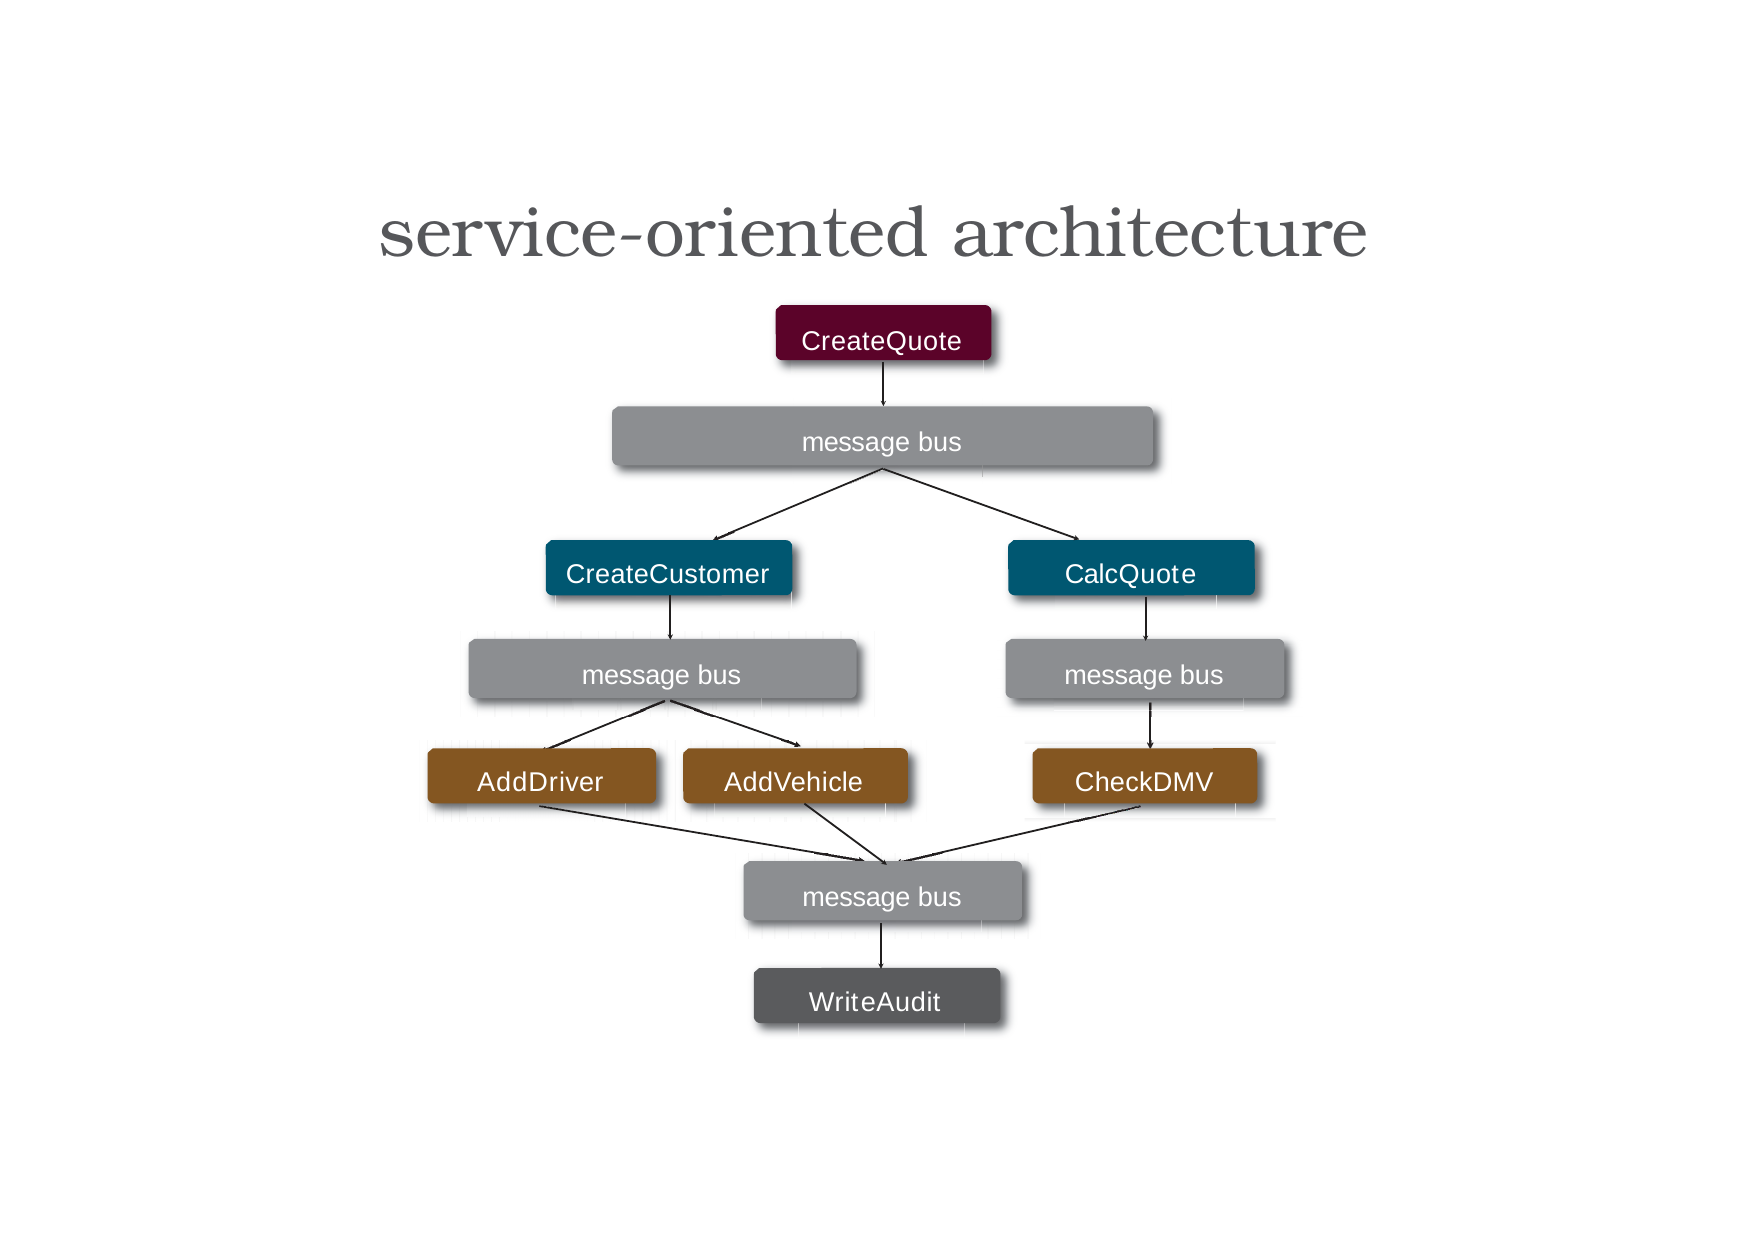

# service-oriented architecture

CreateQuote

message bus

CreateCustomer
CalcQuote

message bus
message bus

AddDriver
AddVehicle
CheckDMV

message bus

WriteAudit